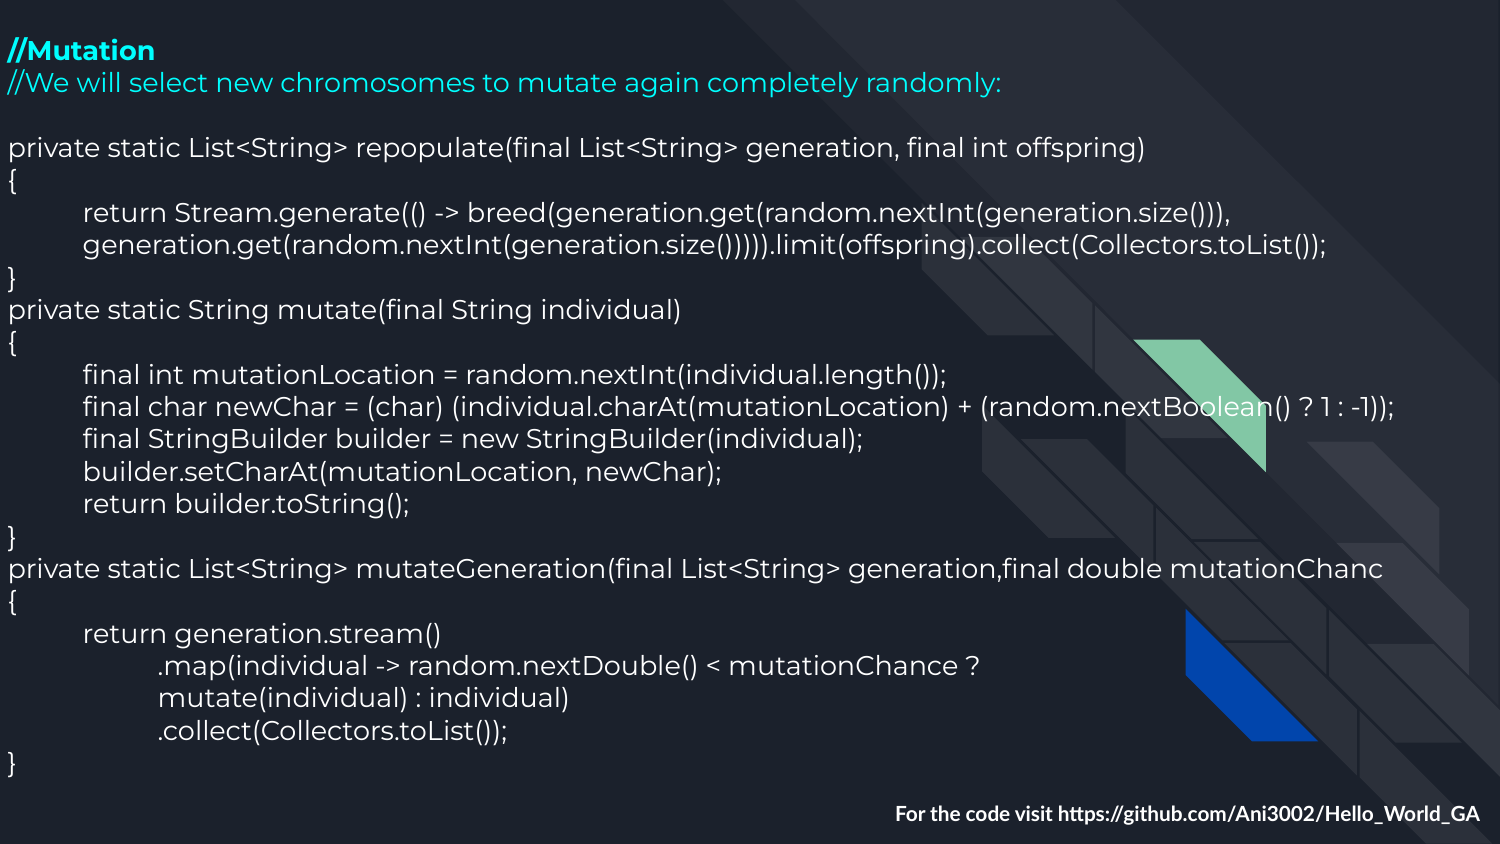

# //Mutation
//We will select new chromosomes to mutate again completely randomly:

private static List<String> repopulate(final List<String> generation, final int offspring)
{
return Stream.generate(() -> breed(generation.get(random.nextInt(generation.size())),
generation.get(random.nextInt(generation.size())))).limit(offspring).collect(Collectors.toList());
}
private static String mutate(final String individual)
{
final int mutationLocation = random.nextInt(individual.length());
final char newChar = (char) (individual.charAt(mutationLocation) + (random.nextBoolean() ? 1 : -1));
final StringBuilder builder = new StringBuilder(individual);
builder.setCharAt(mutationLocation, newChar);
return builder.toString();
}
private static List<String> mutateGeneration(final List<String> generation,final double mutationChanc
{
return generation.stream()
.map(individual -> random.nextDouble() < mutationChance ?
mutate(individual) : individual)
.collect(Collectors.toList());
}

For the code visit https://github.com/Ani3002/Hello_World_GA